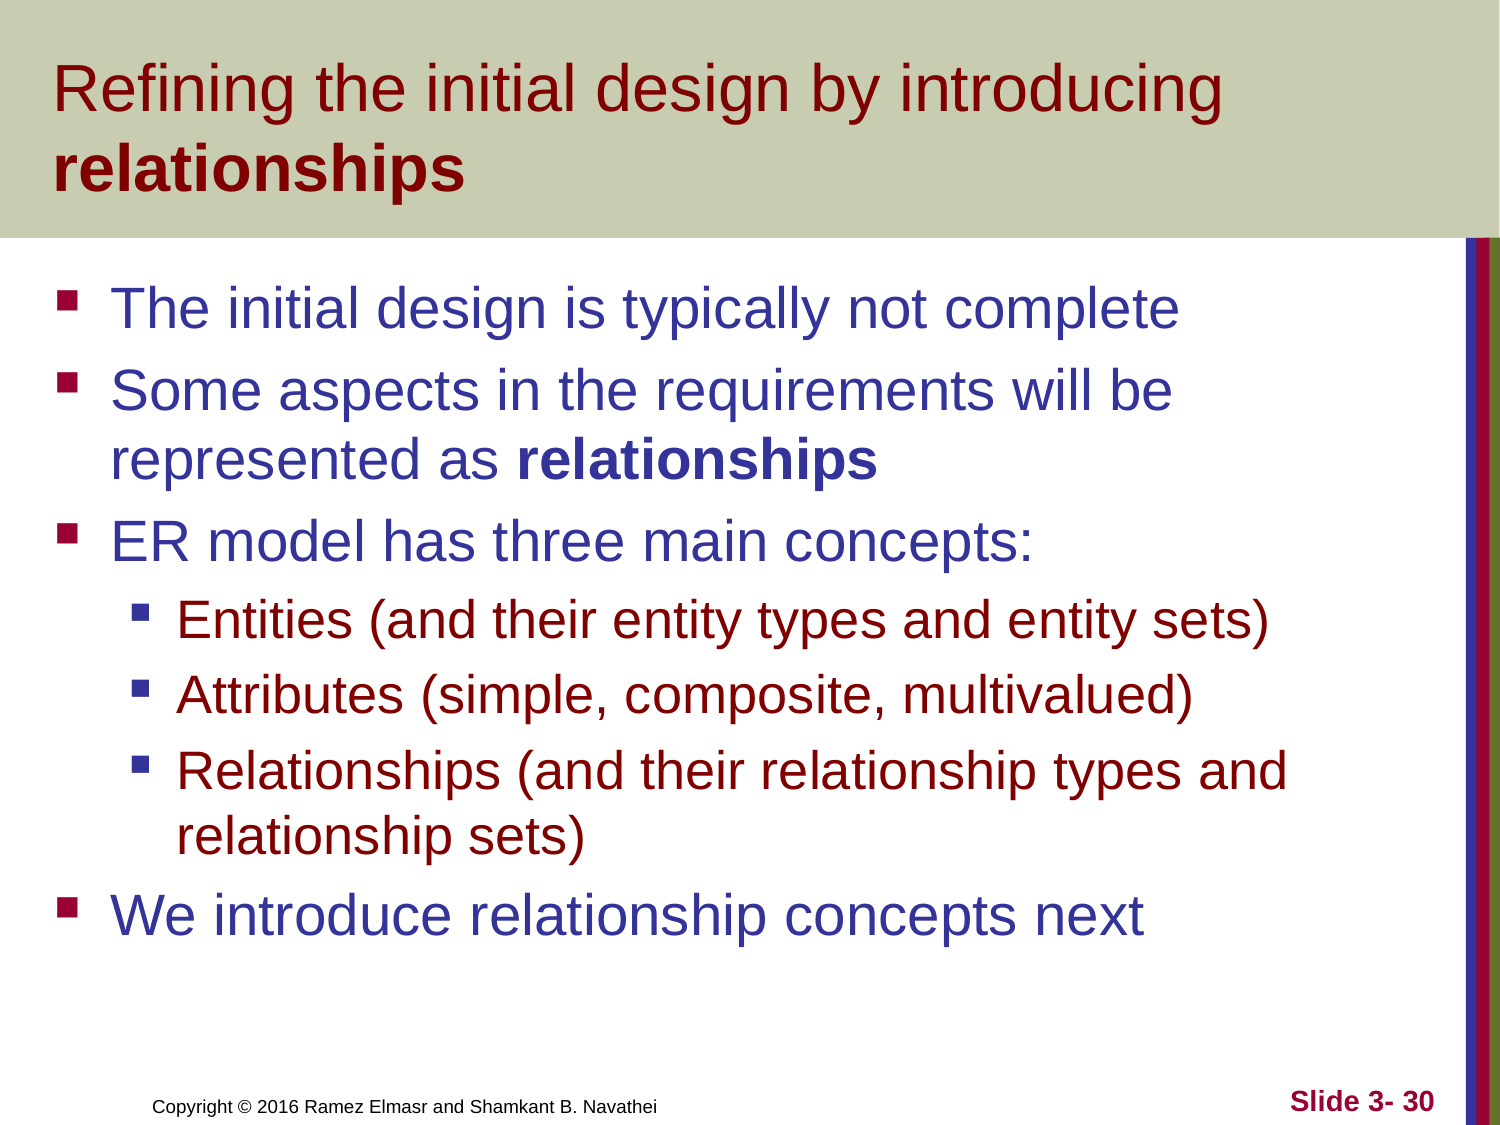

# Refining the initial design by introducing relationships
The initial design is typically not complete
Some aspects in the requirements will be represented as relationships
ER model has three main concepts:
Entities (and their entity types and entity sets)
Attributes (simple, composite, multivalued)
Relationships (and their relationship types and relationship sets)
We introduce relationship concepts next
Slide 3- 30